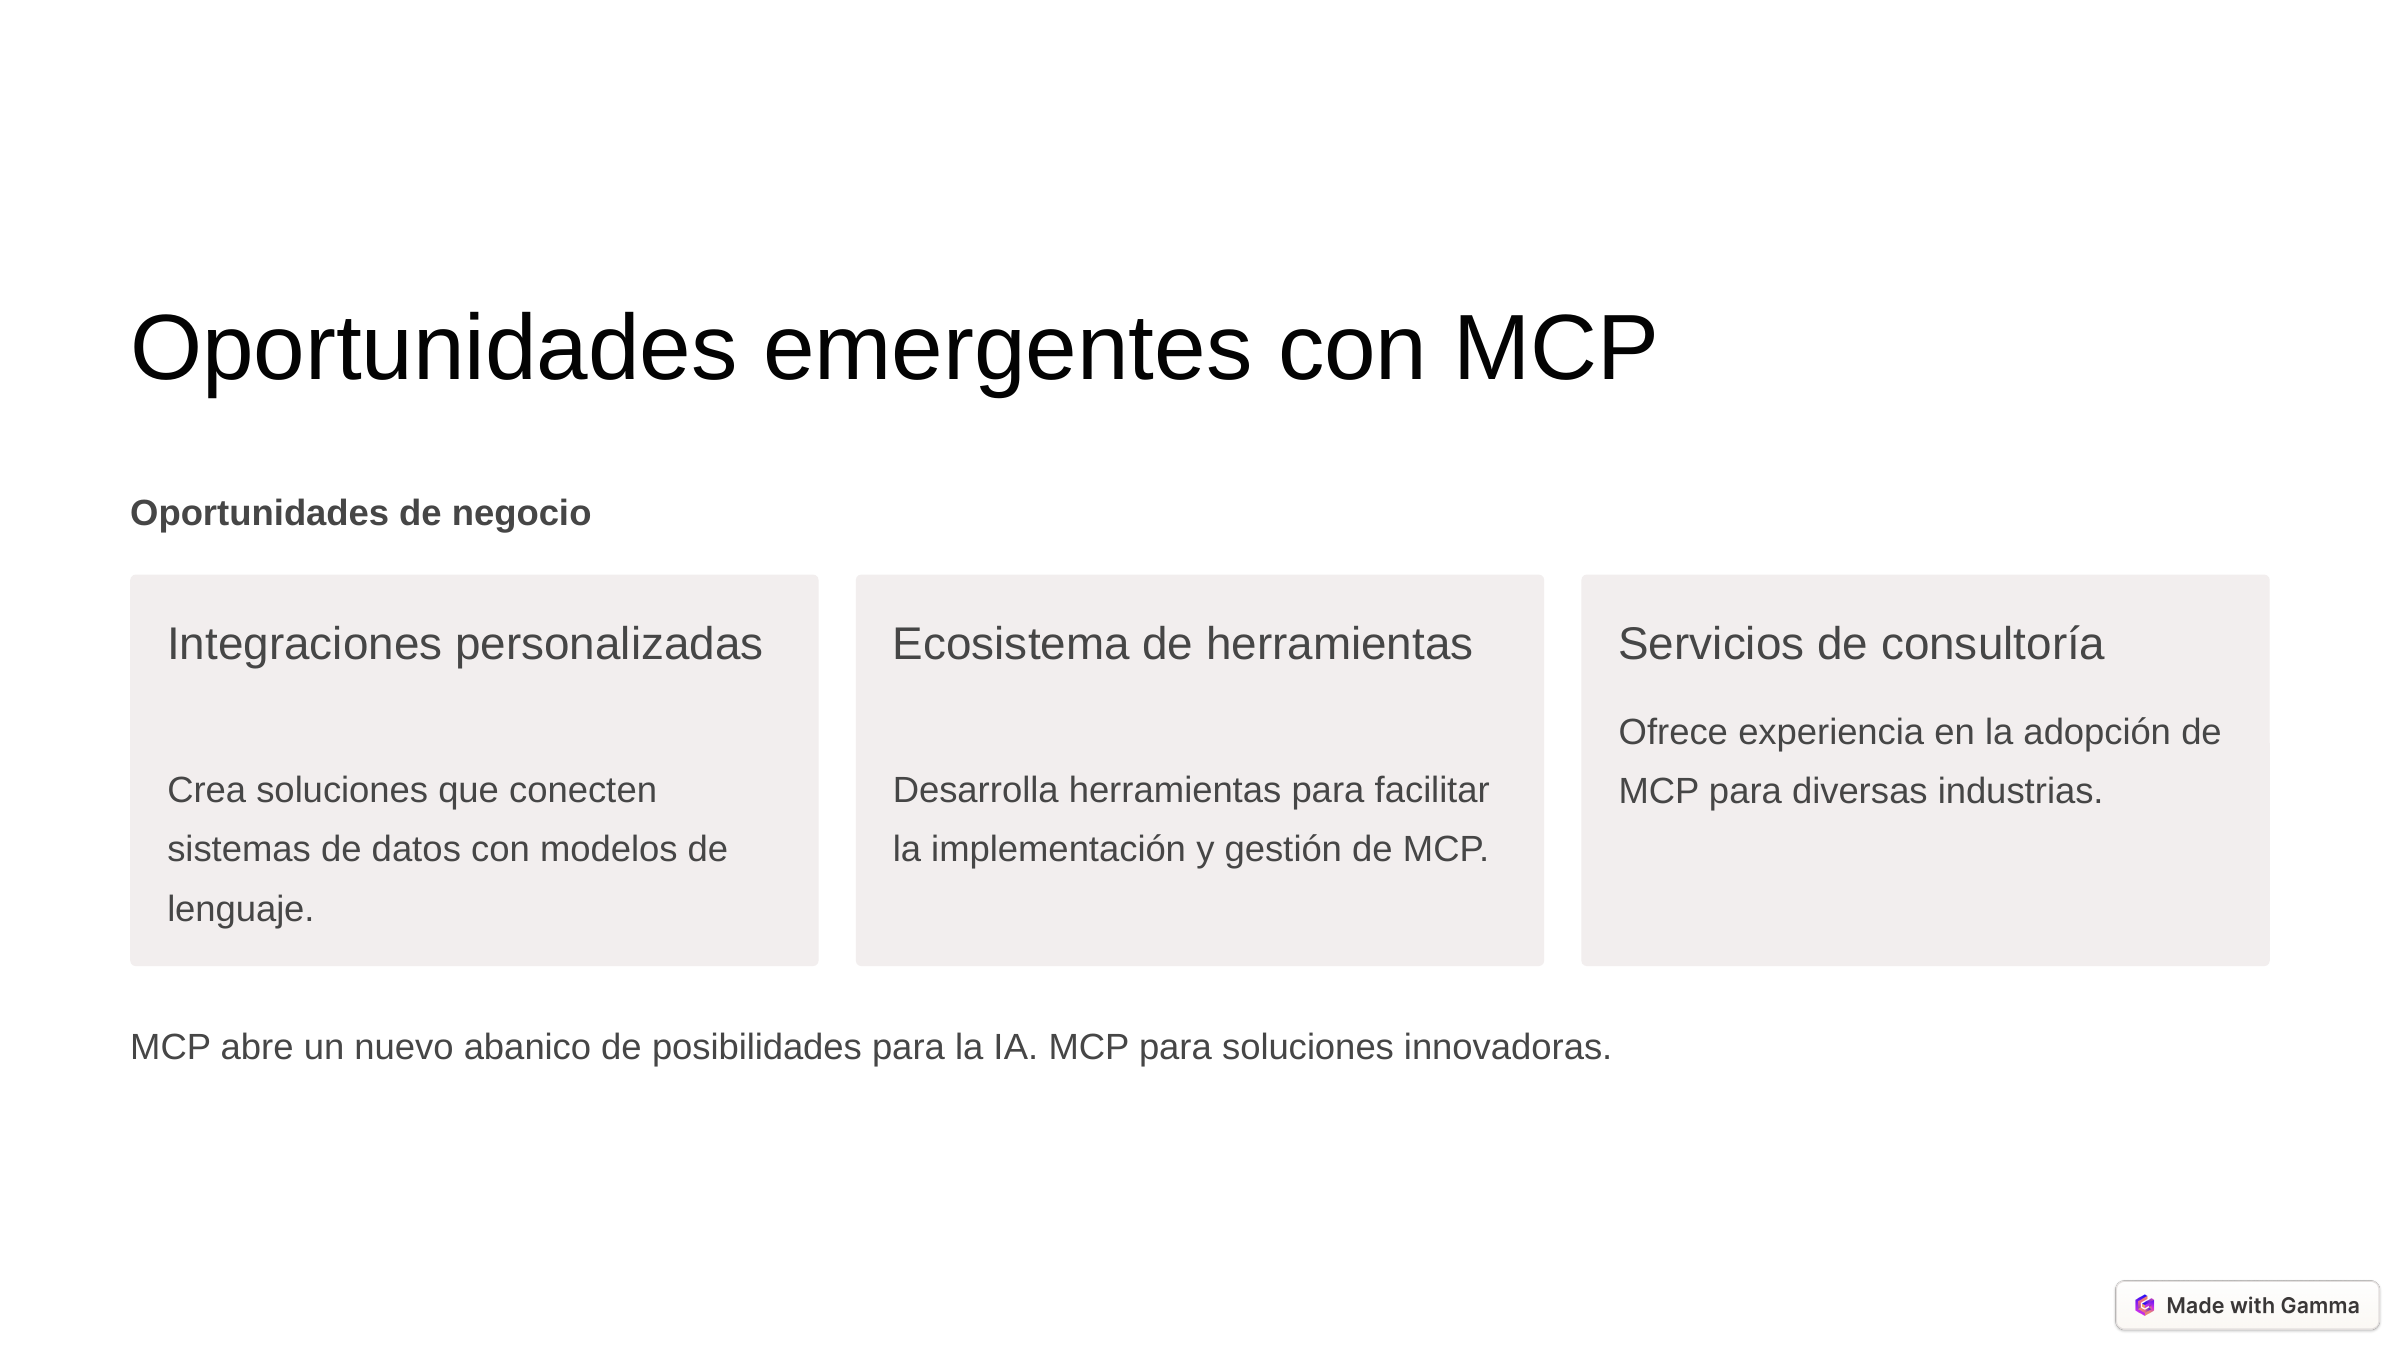

Oportunidades emergentes con MCP
Oportunidades de negocio

Integraciones personalizadas
Ecosistema de herramientas
Servicios de consultoría
Ofrece experiencia en la adopción de MCP para diversas industrias.
Crea soluciones que conecten sistemas de datos con modelos de lenguaje.
Desarrolla herramientas para facilitar la implementación y gestión de MCP.
MCP abre un nuevo abanico de posibilidades para la IA. MCP para soluciones innovadoras.